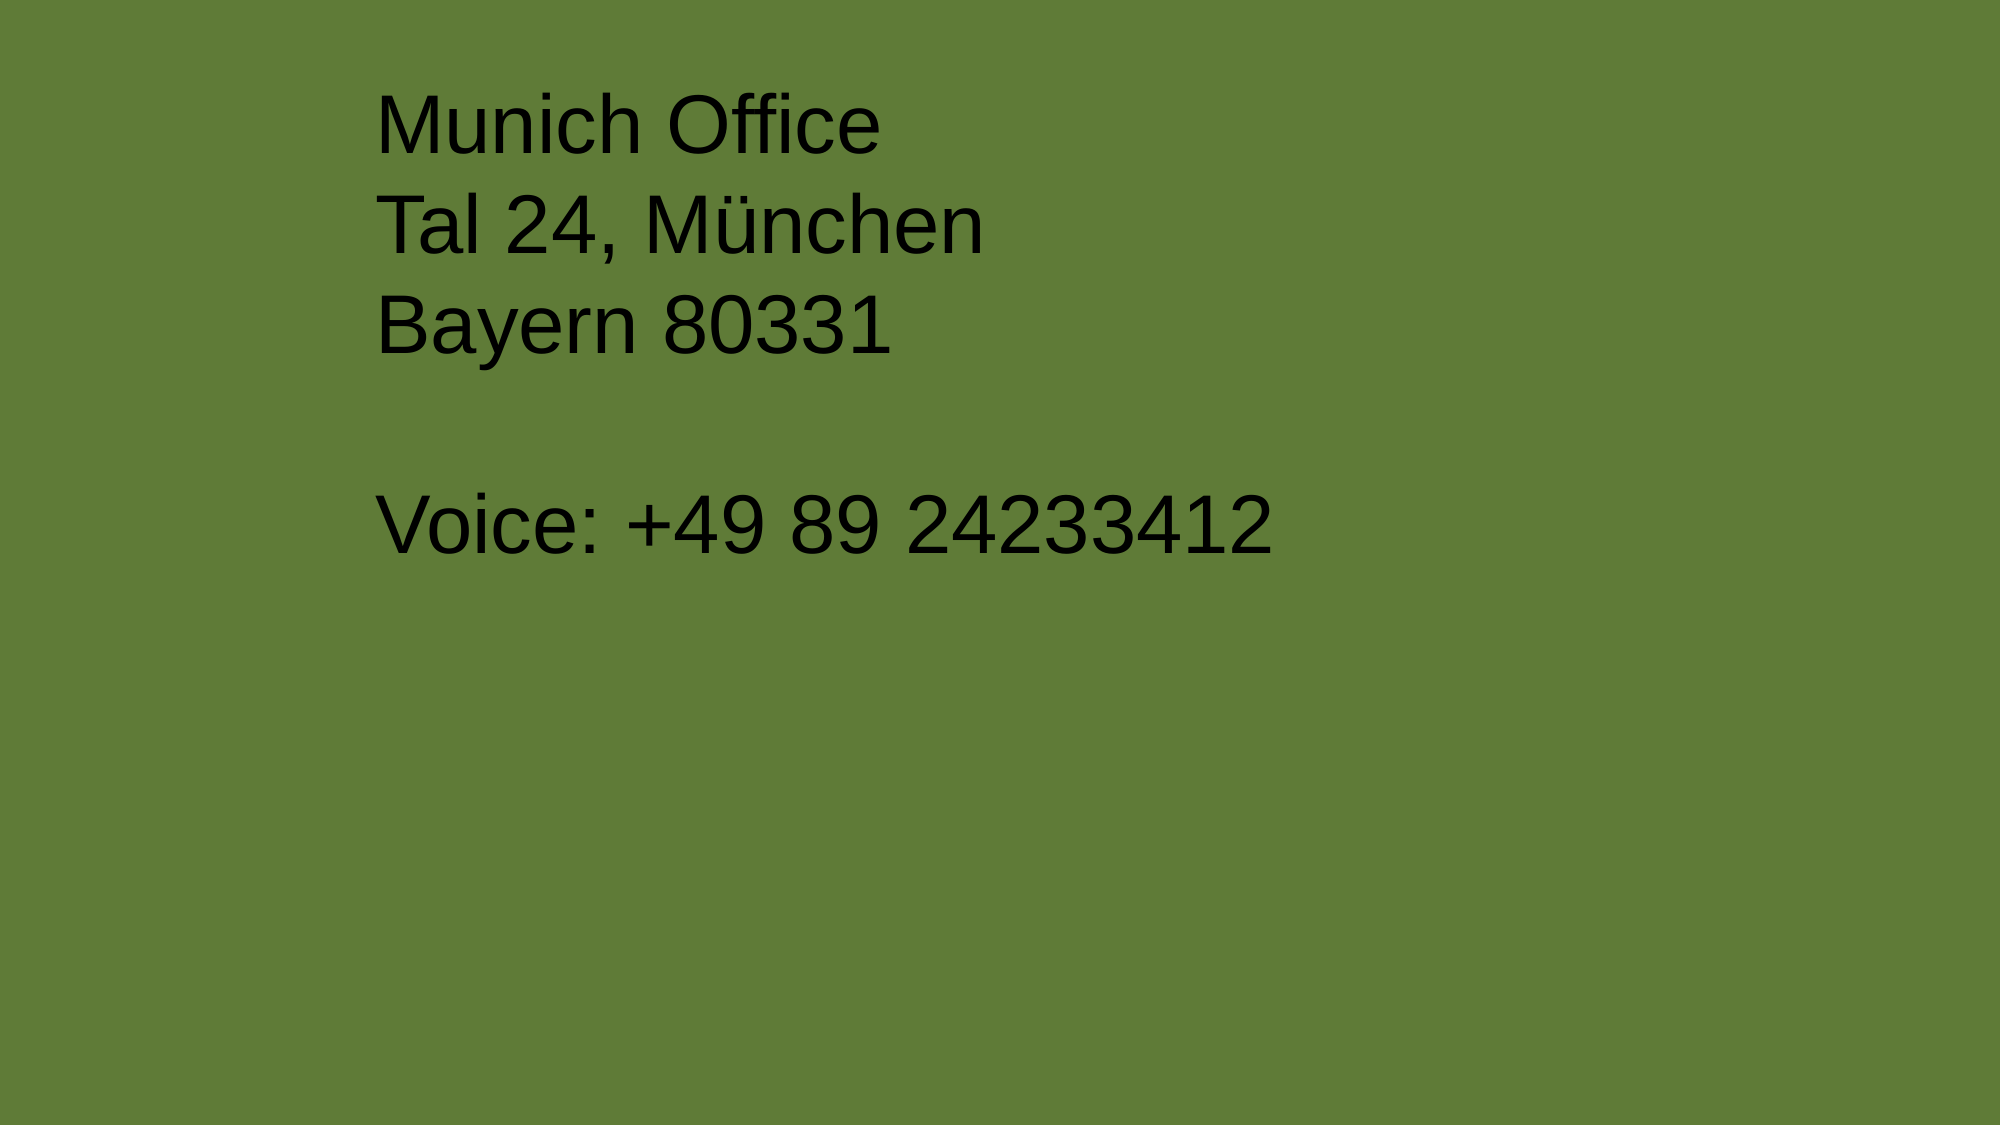

Munich Office
Tal 24, München
Bayern 80331

Voice: +49 89 24233412